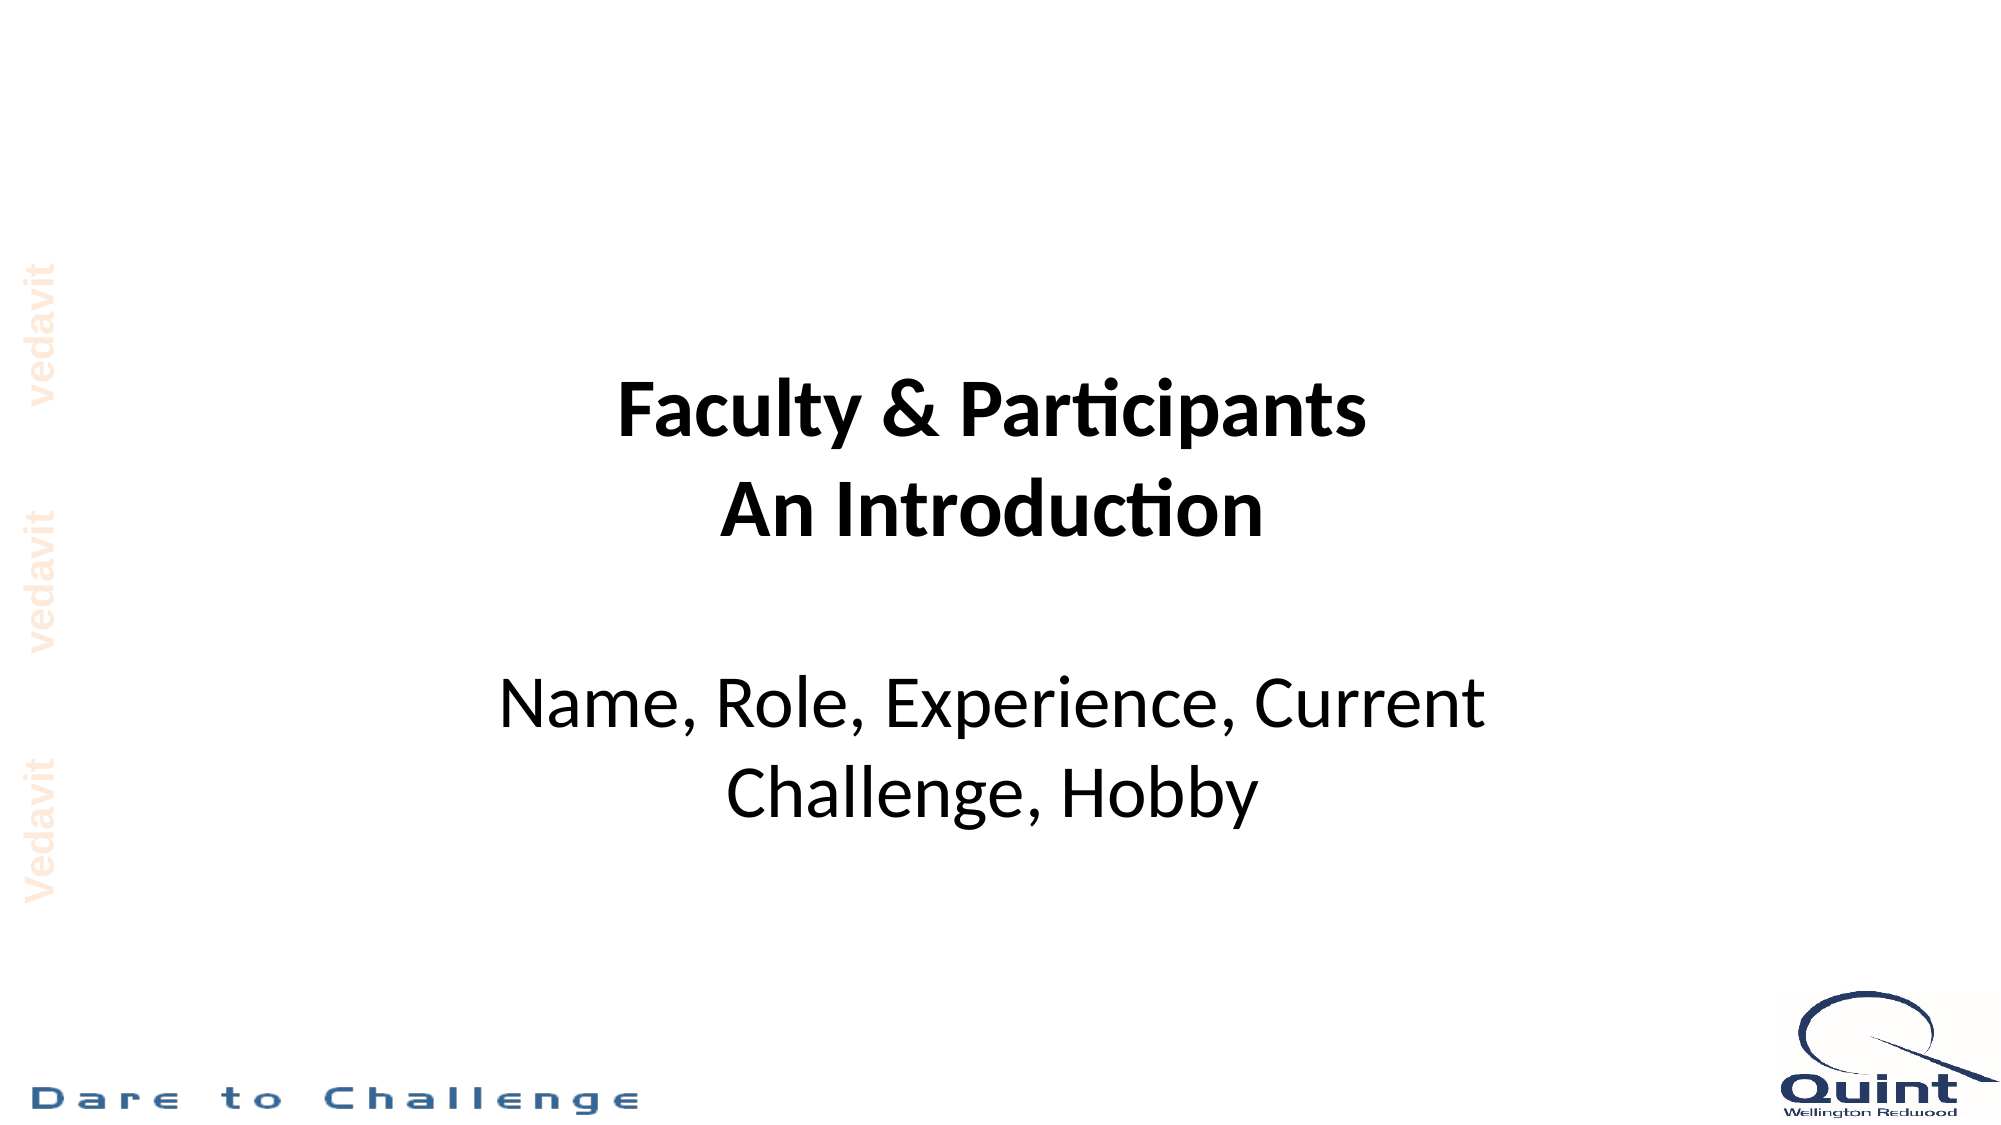

# Faculty & Participants An Introduction Name, Role, Experience, Current Challenge, Hobby